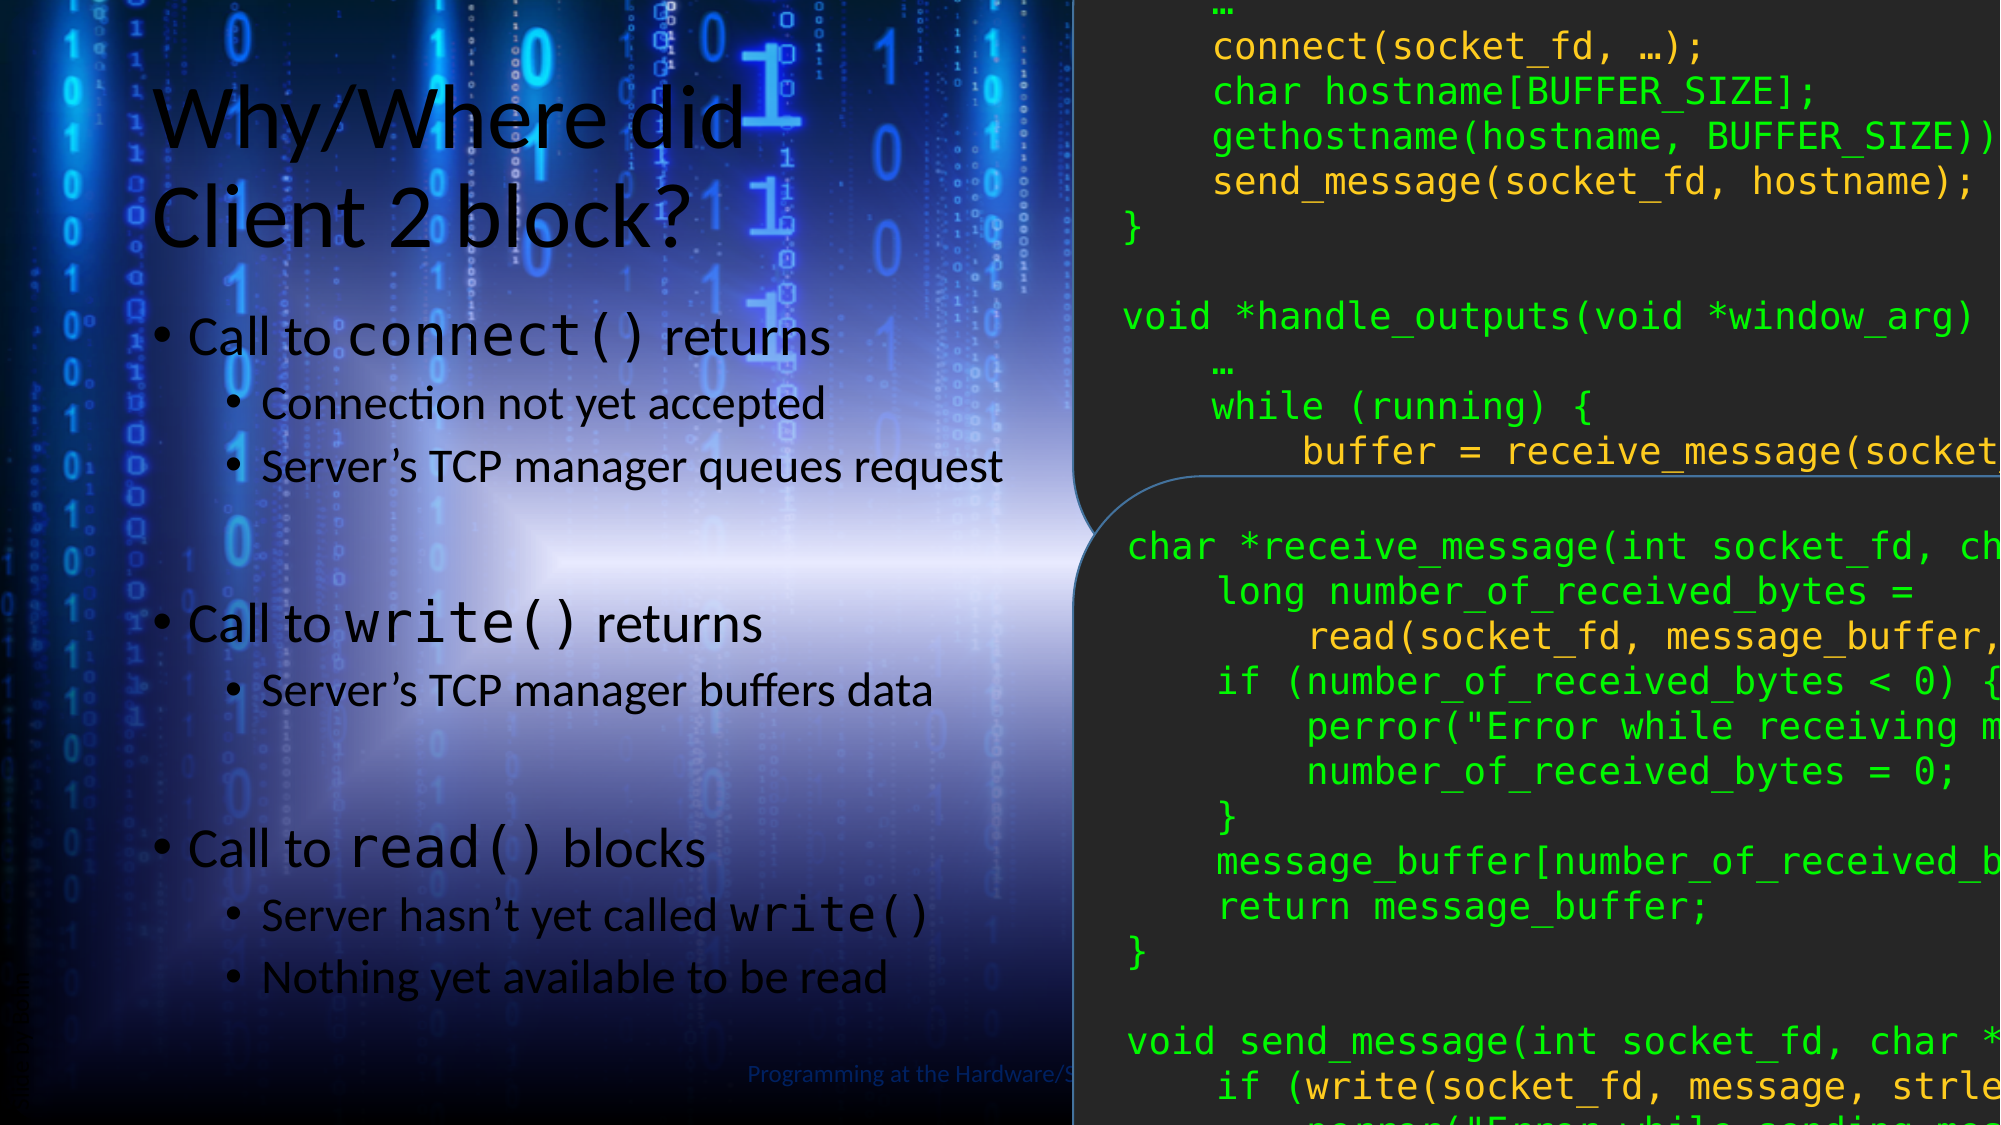

void connect_to_server() {
    …
    connect(socket_fd, …);
    char hostname[BUFFER_SIZE];
    gethostname(hostname, BUFFER_SIZE))
    send_message(socket_fd, hostname);
}

void *handle_outputs(void *window_arg) {
    …
    while (running) {
        buffer = receive_message(socket_fd, buffer);
        wprintw(window, "%s\n", buffer);
        …

# Why/Where did Client 2 block?
Call to connect() returns
Connection not yet accepted
Server’s TCP manager queues request

Call to write() returns
Server’s TCP manager buffers data

Call to read() blocks
Server hasn’t yet called write()
Nothing yet available to be read

char *receive_message(int socket_fd, char *message_buffer) {
    long number_of_received_bytes =
        read(socket_fd, message_buffer, BUFFER_SIZE - 1);
    if (number_of_received_bytes < 0) {
        perror("Error while receiving message");
        number_of_received_bytes = 0;
    }
    message_buffer[number_of_received_bytes] = '\0';
    return message_buffer;
}

void send_message(int socket_fd, char *message) {
    if (write(socket_fd, message, strlen(message)) < 0) {
        perror("Error while sending message");
    }
}
Slide by Bohn
Programming at the Hardware/Software Interface
12